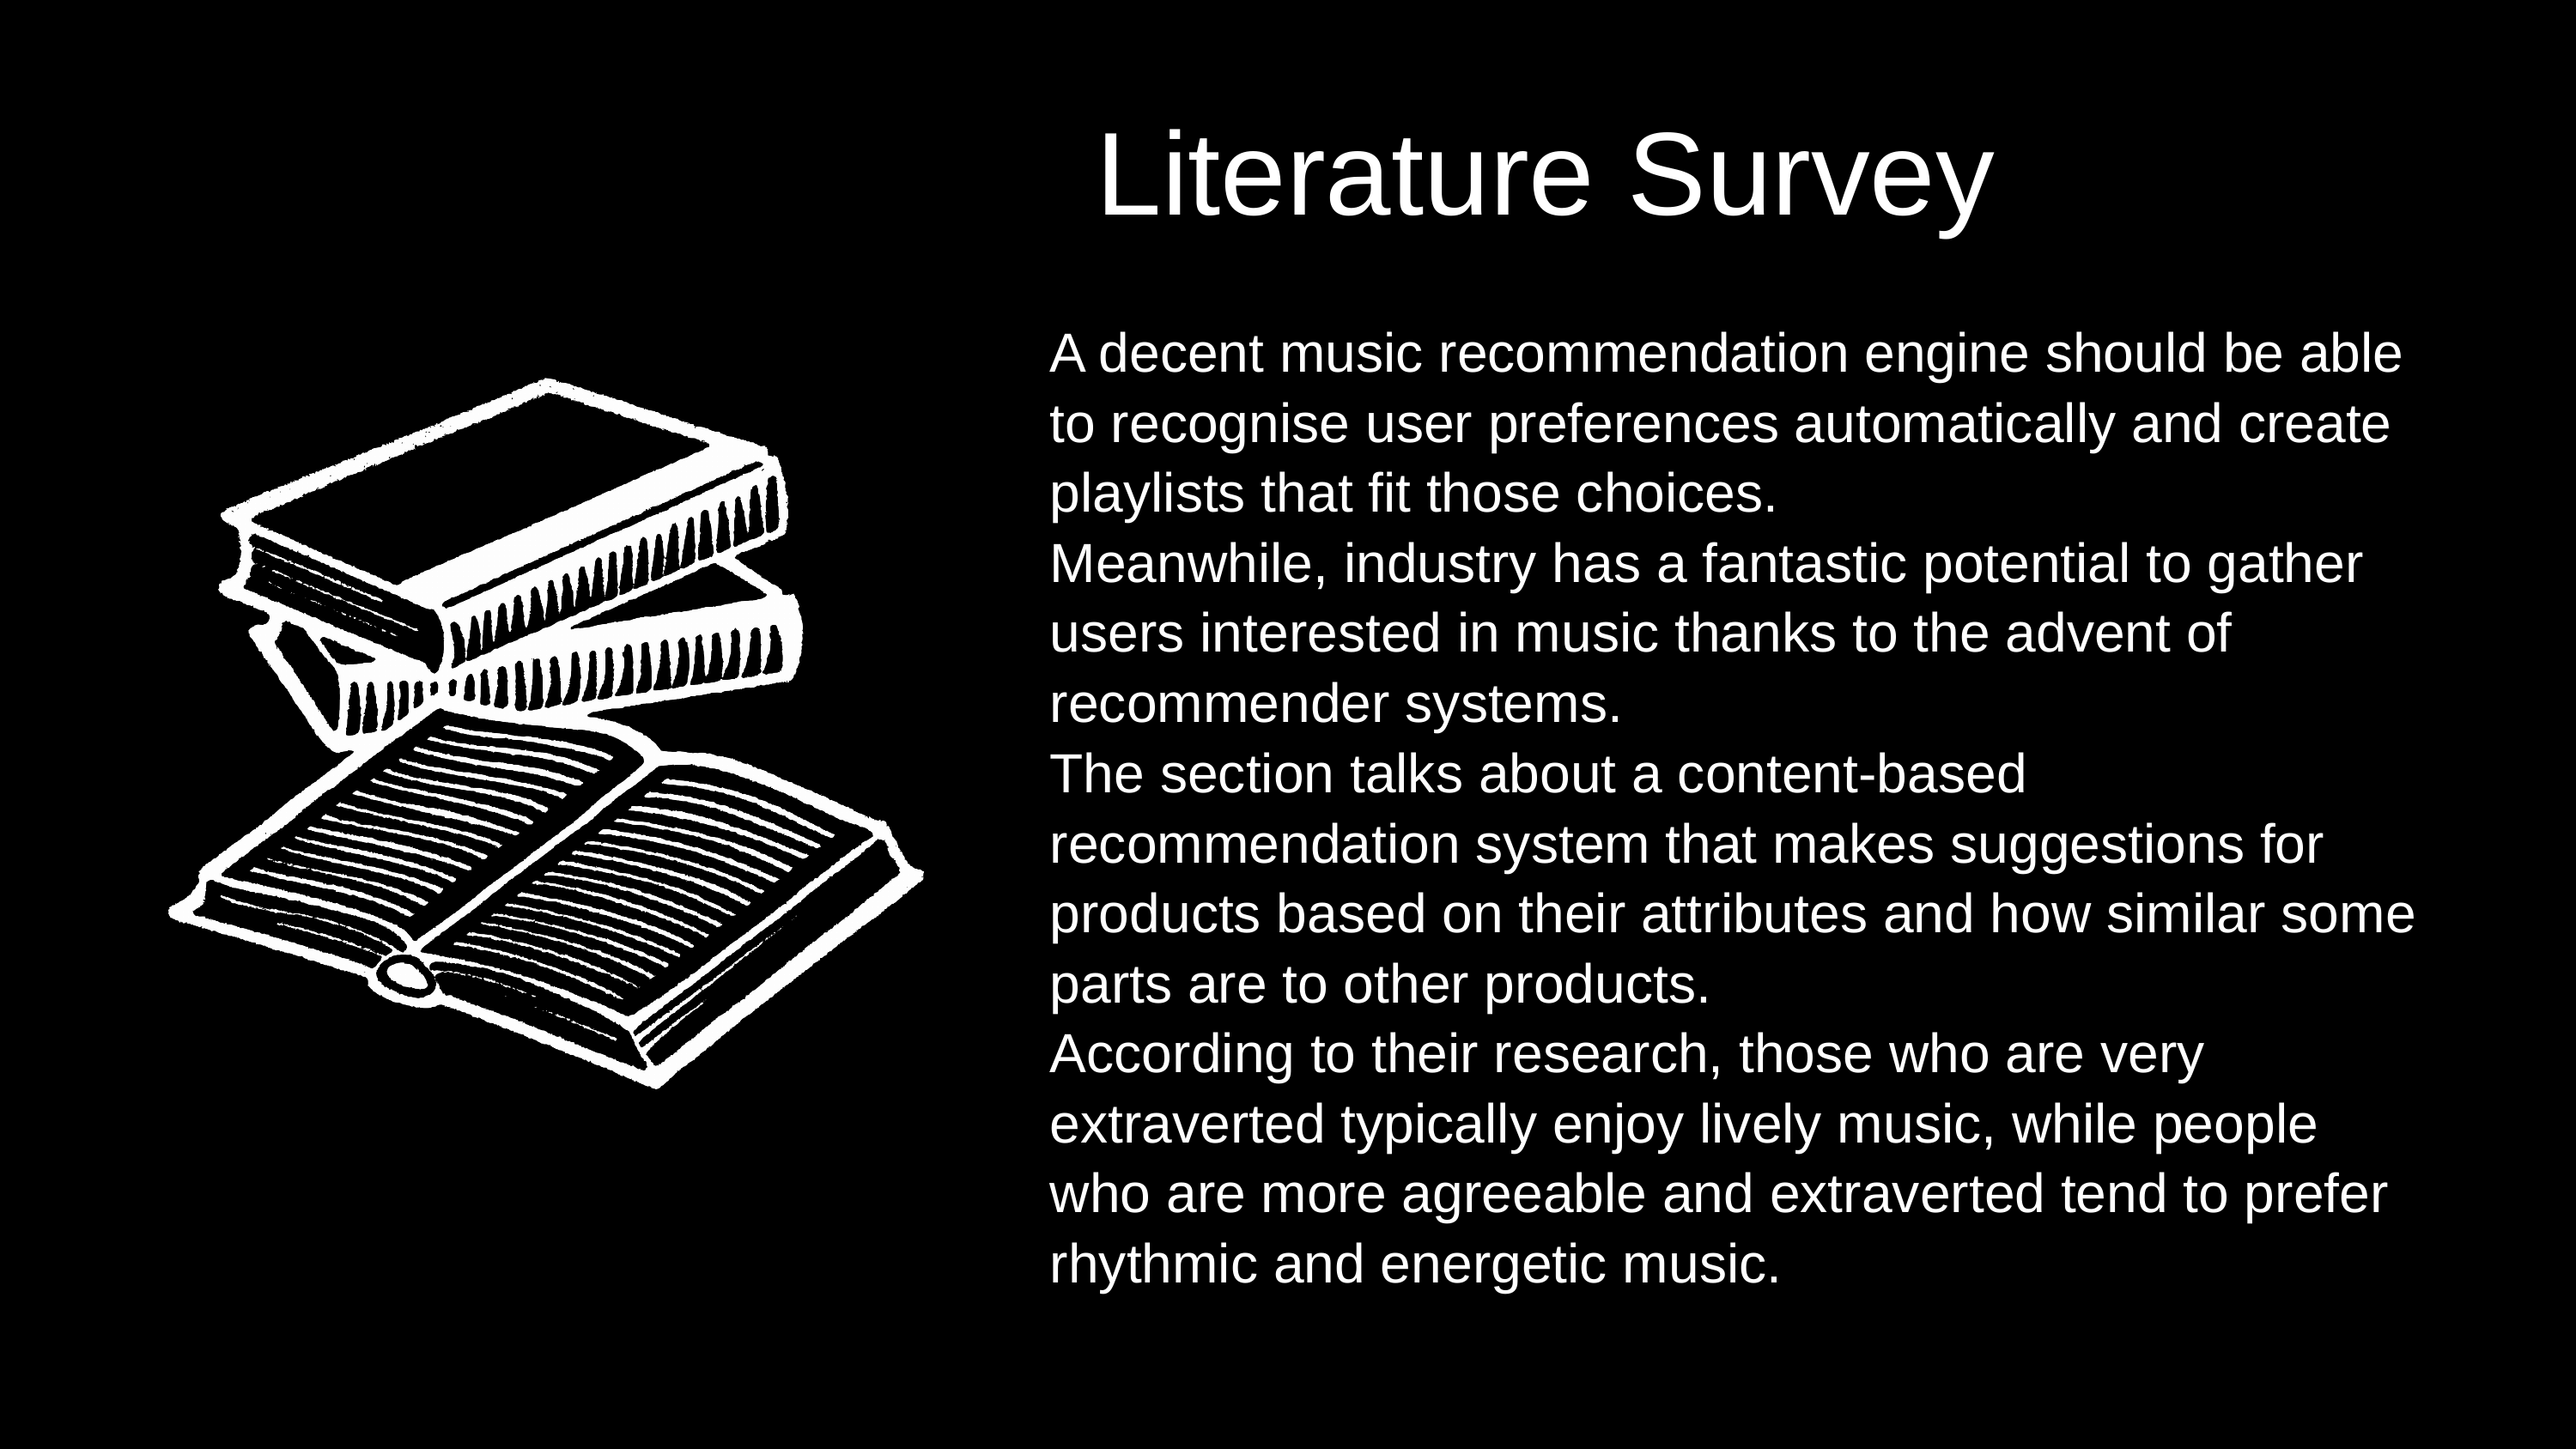

Literature Survey

A decent music recommendation engine should be able to recognise user preferences automatically and create playlists that fit those choices.
Meanwhile, industry has a fantastic potential to gather users interested in music thanks to the advent of recommender systems.
The section talks about a content-based recommendation system that makes suggestions for products based on their attributes and how similar some parts are to other products.
According to their research, those who are very extraverted typically enjoy lively music, while people who are more agreeable and extraverted tend to prefer rhythmic and energetic music.